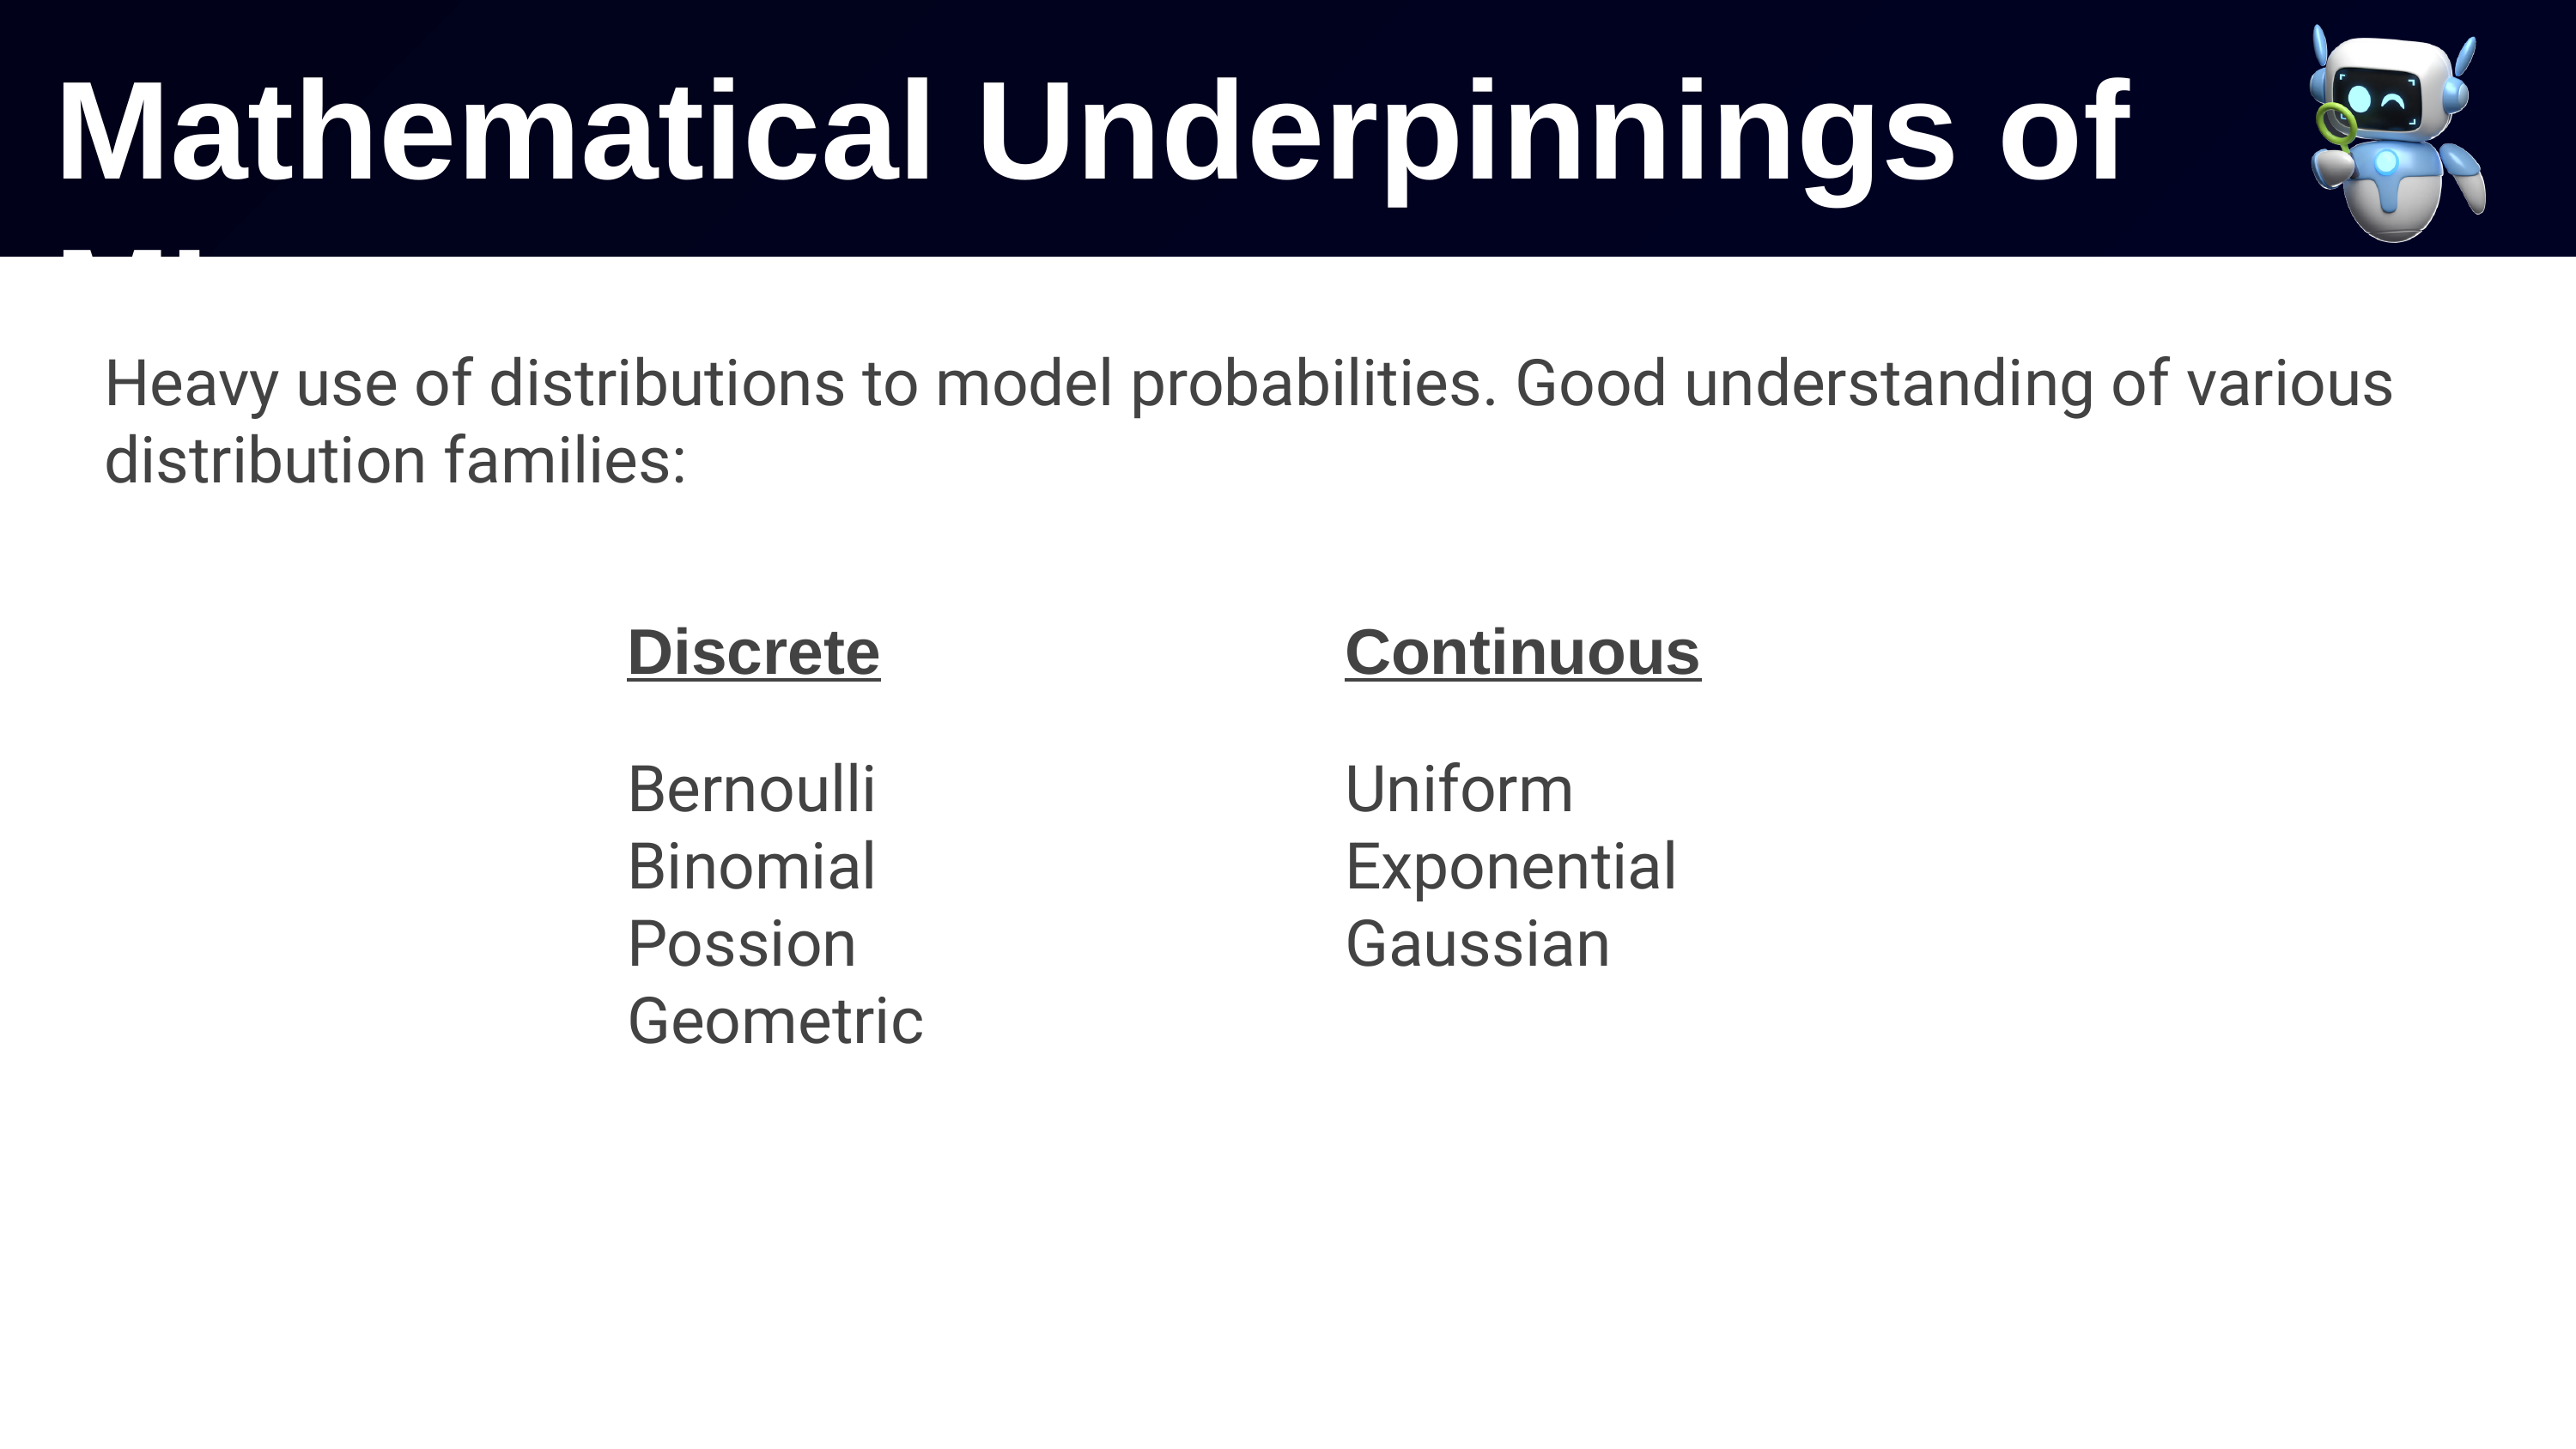

Mathematical Underpinnings of ML
Heavy use of distributions to model probabilities. Good understanding of various distribution families:

Discrete

Bernoulli
Binomial
Possion
Geometric
Continuous

Uniform
Exponential
Gaussian